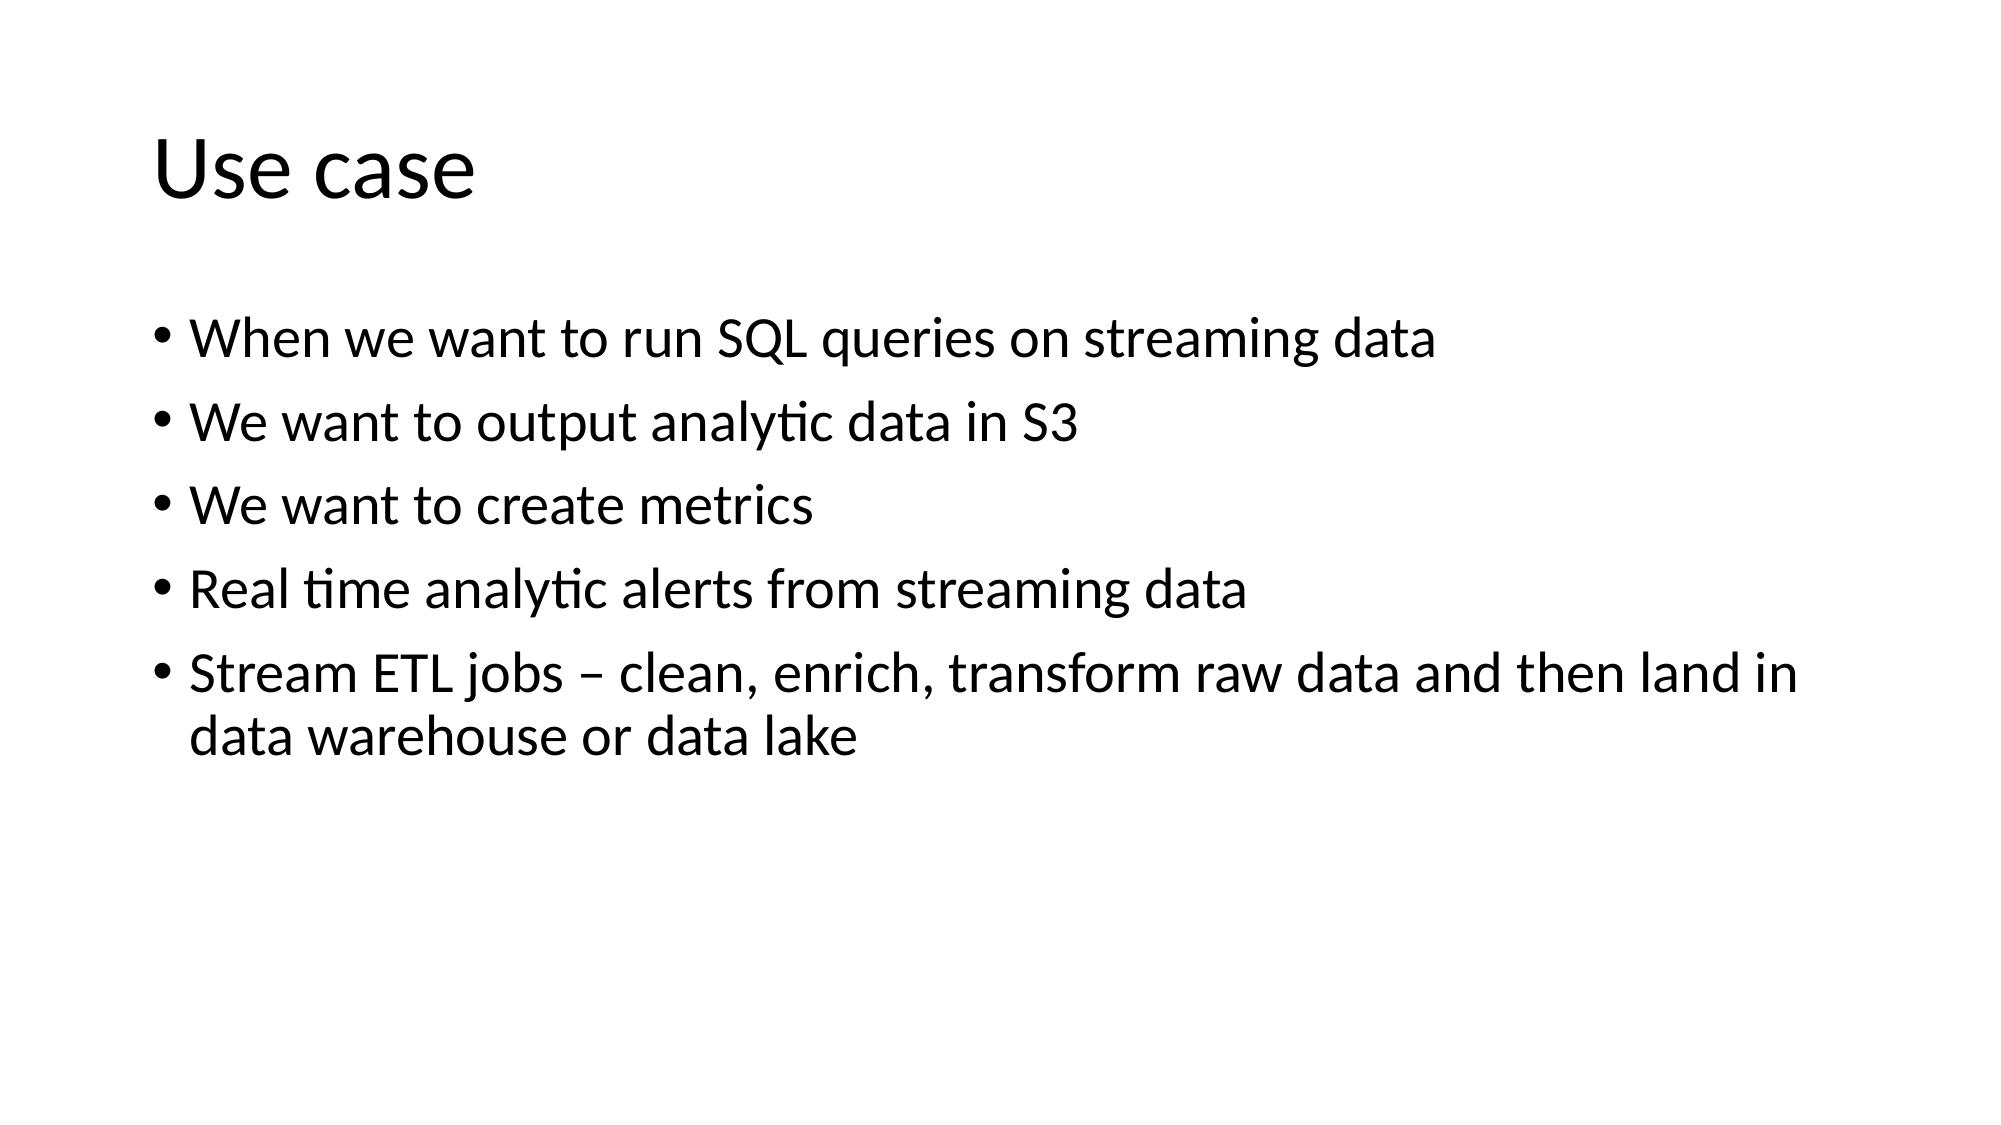

# Use case
When we want to run SQL queries on streaming data
We want to output analytic data in S3
We want to create metrics
Real time analytic alerts from streaming data
Stream ETL jobs – clean, enrich, transform raw data and then land in data warehouse or data lake